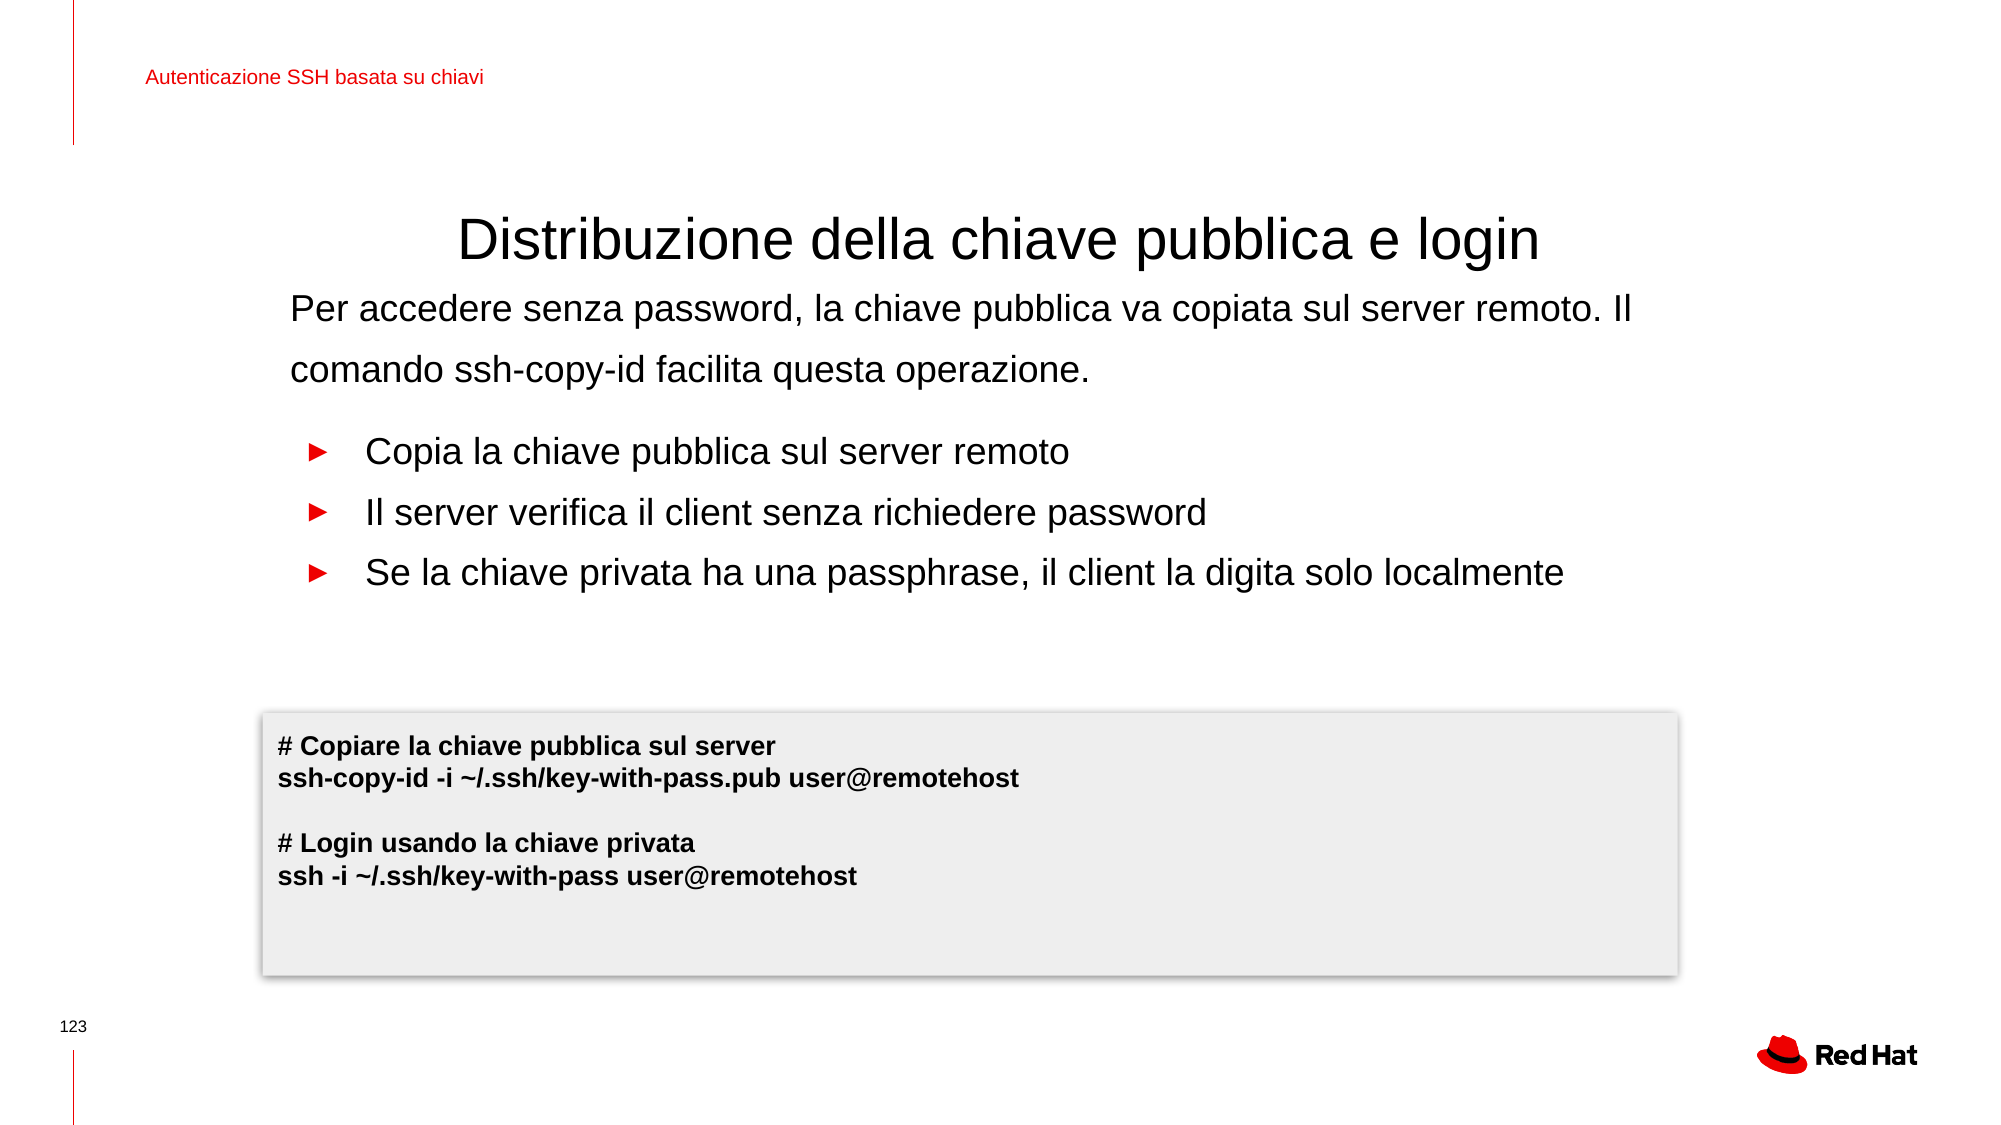

Autenticazione SSH basata su chiavi
# Distribuzione della chiave pubblica e login
Per accedere senza password, la chiave pubblica va copiata sul server remoto. Il comando ssh-copy-id facilita questa operazione.
Copia la chiave pubblica sul server remoto
Il server verifica il client senza richiedere password
Se la chiave privata ha una passphrase, il client la digita solo localmente
# Copiare la chiave pubblica sul server
ssh-copy-id -i ~/.ssh/key-with-pass.pub user@remotehost

# Login usando la chiave privata
ssh -i ~/.ssh/key-with-pass user@remotehost

123